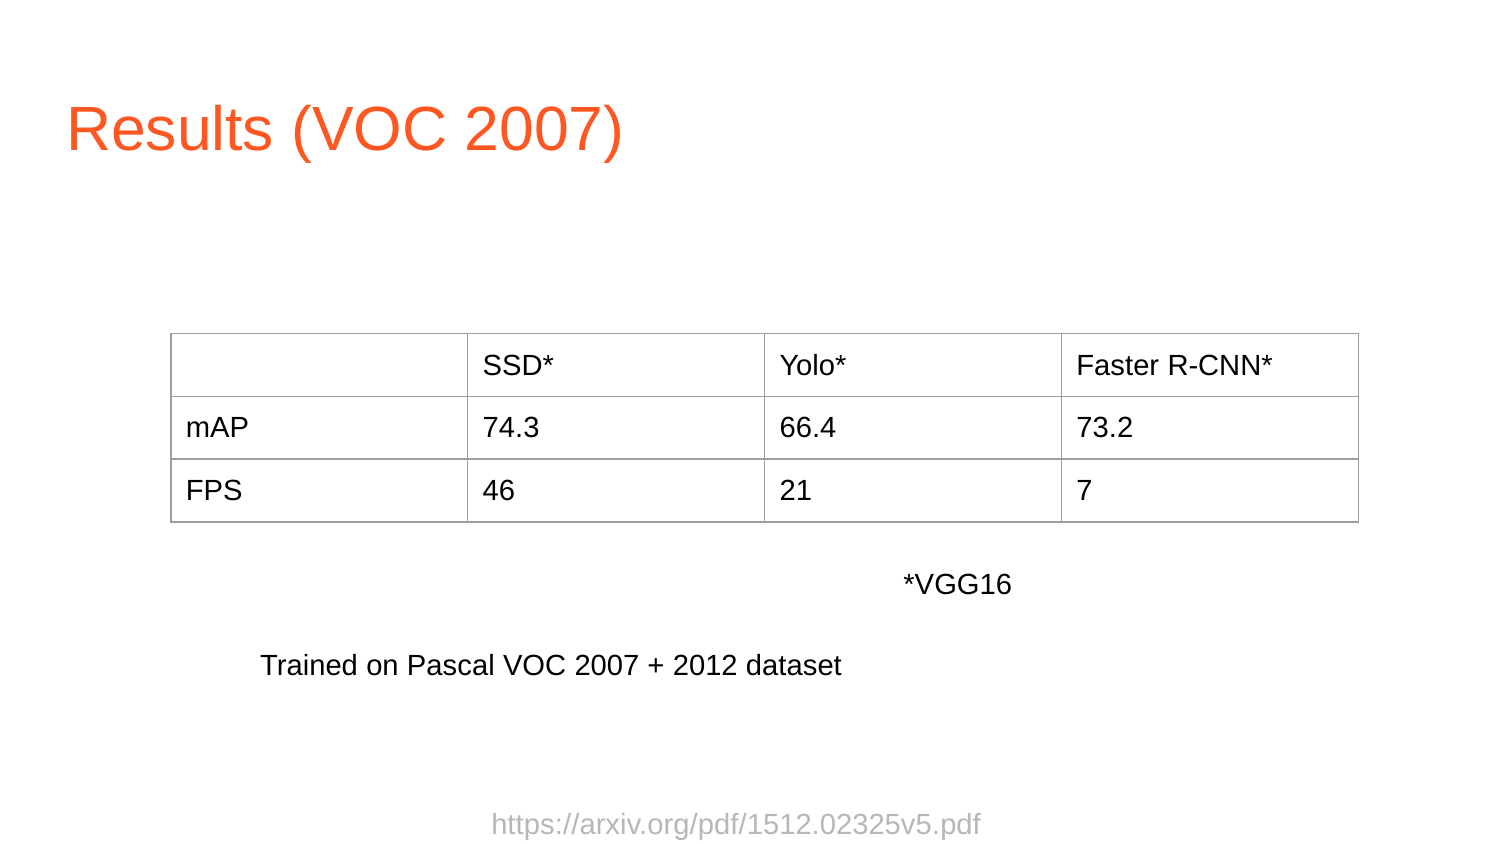

# Results (VOC 2007)
|  | SSD\* | Yolo\* | Faster R-CNN\* |
| --- | --- | --- | --- |
| mAP | 74.3 | 66.4 | 73.2 |
| FPS | 46 | 21 | 7 |
*VGG16
Trained on Pascal VOC 2007 + 2012 dataset
https://arxiv.org/pdf/1512.02325v5.pdf